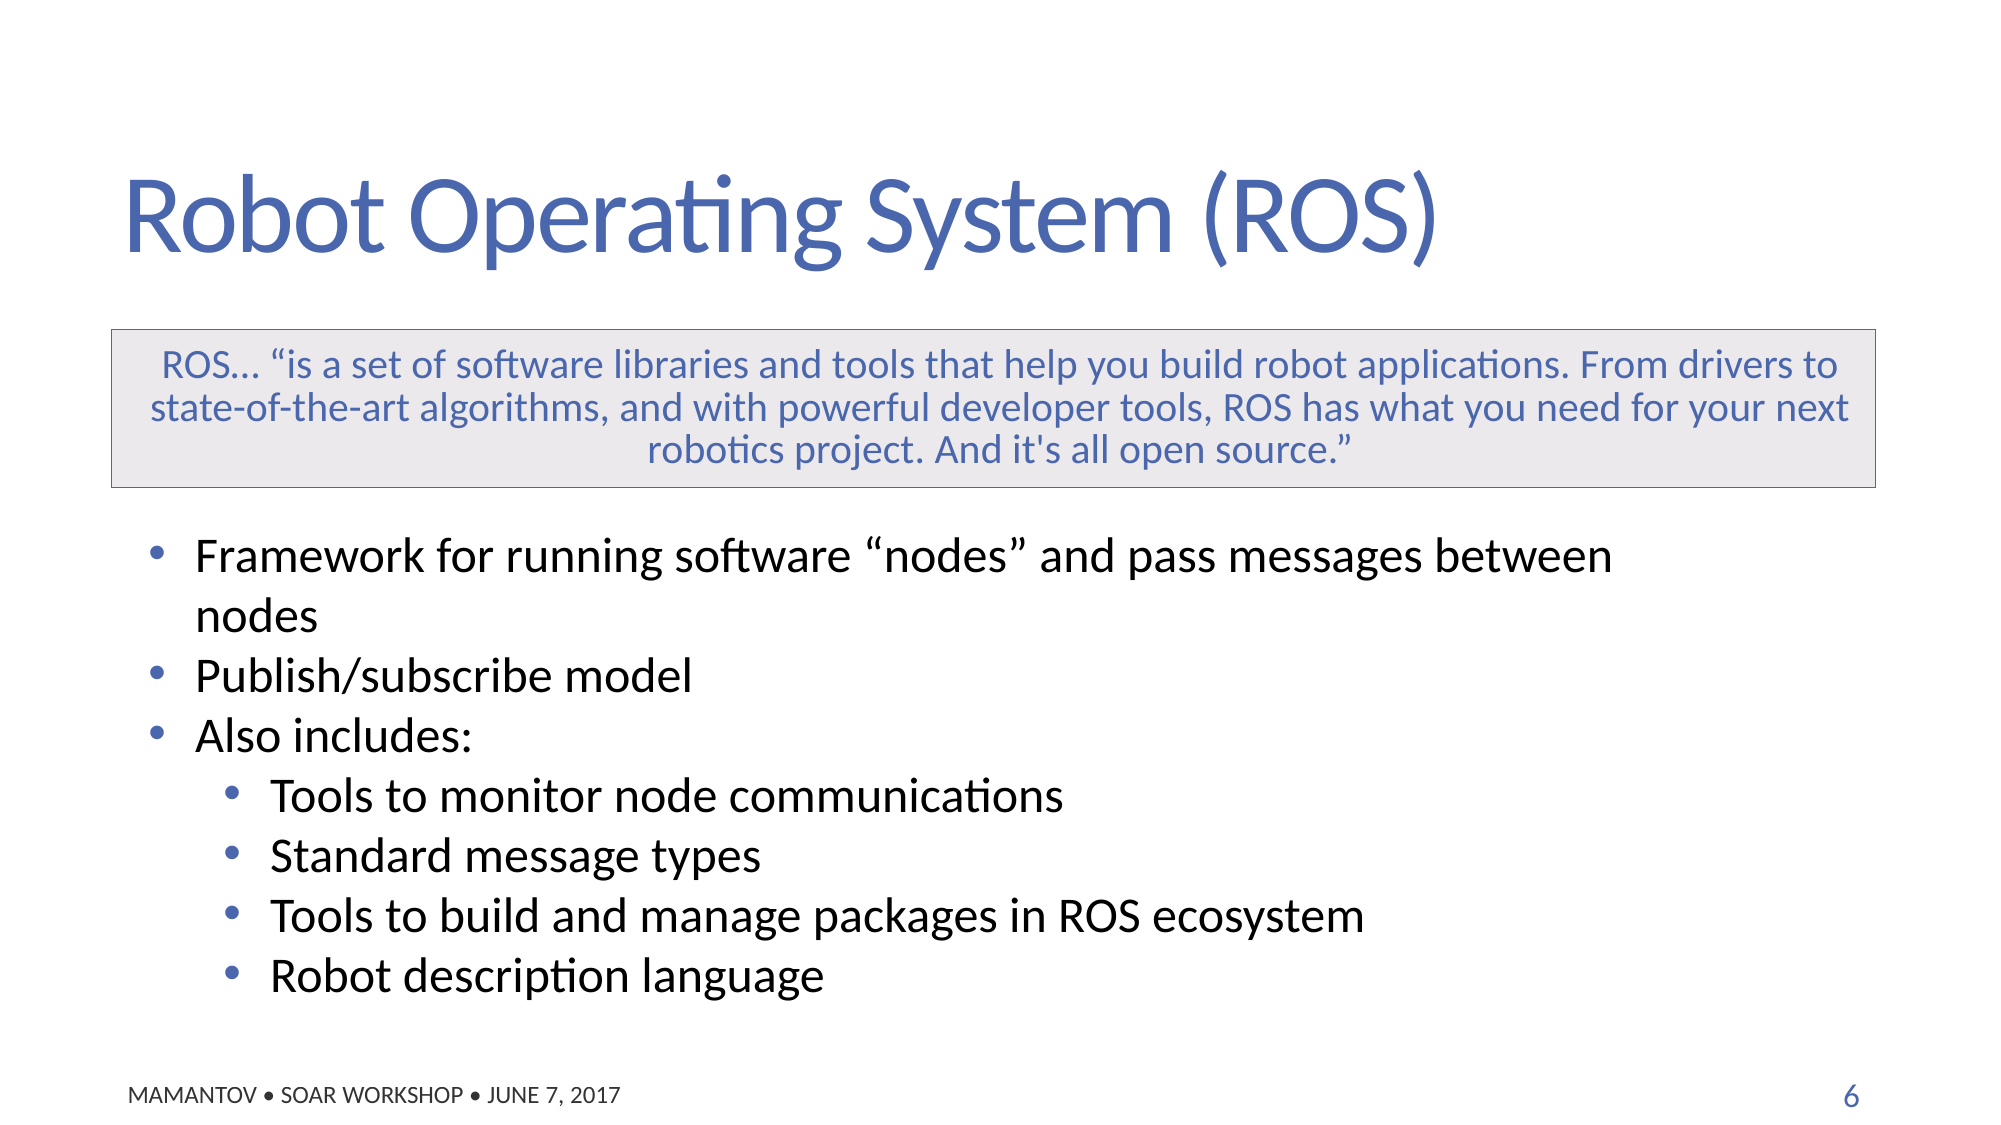

# Robot Operating System (ROS)
ROS… “is a set of software libraries and tools that help you build robot applications. From drivers to state-of-the-art algorithms, and with powerful developer tools, ROS has what you need for your next robotics project. And it's all open source.”
Framework for running software “nodes” and pass messages between nodes
Publish/subscribe model
Also includes:
Tools to monitor node communications
Standard message types
Tools to build and manage packages in ROS ecosystem
Robot description language

Mamantov • Soar Workshop • June 7, 2017